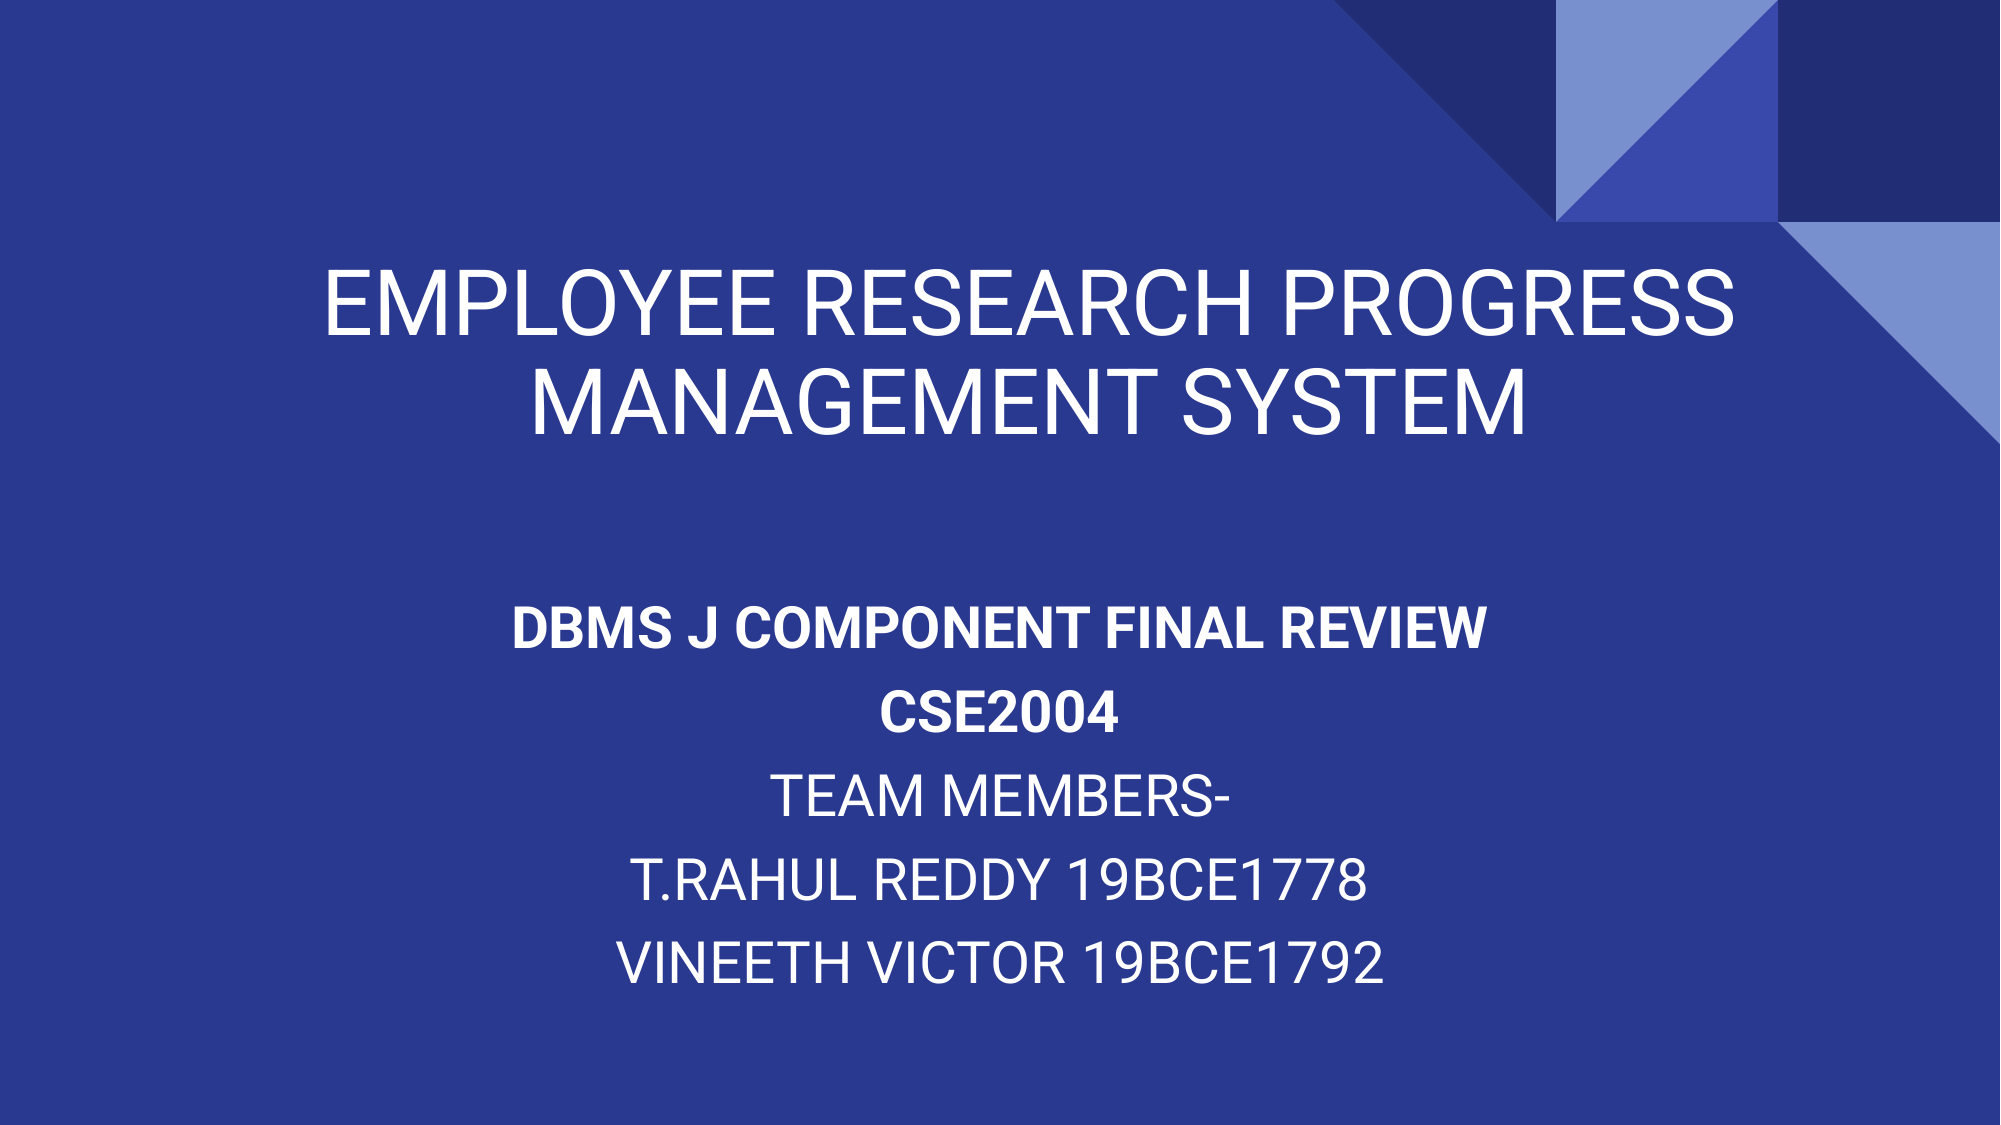

# EMPLOYEE RESEARCH PROGRESS MANAGEMENT SYSTEM
DBMS J COMPONENT FINAL REVIEW
CSE2004
TEAM MEMBERS-
T.RAHUL REDDY 19BCE1778
VINEETH VICTOR 19BCE1792